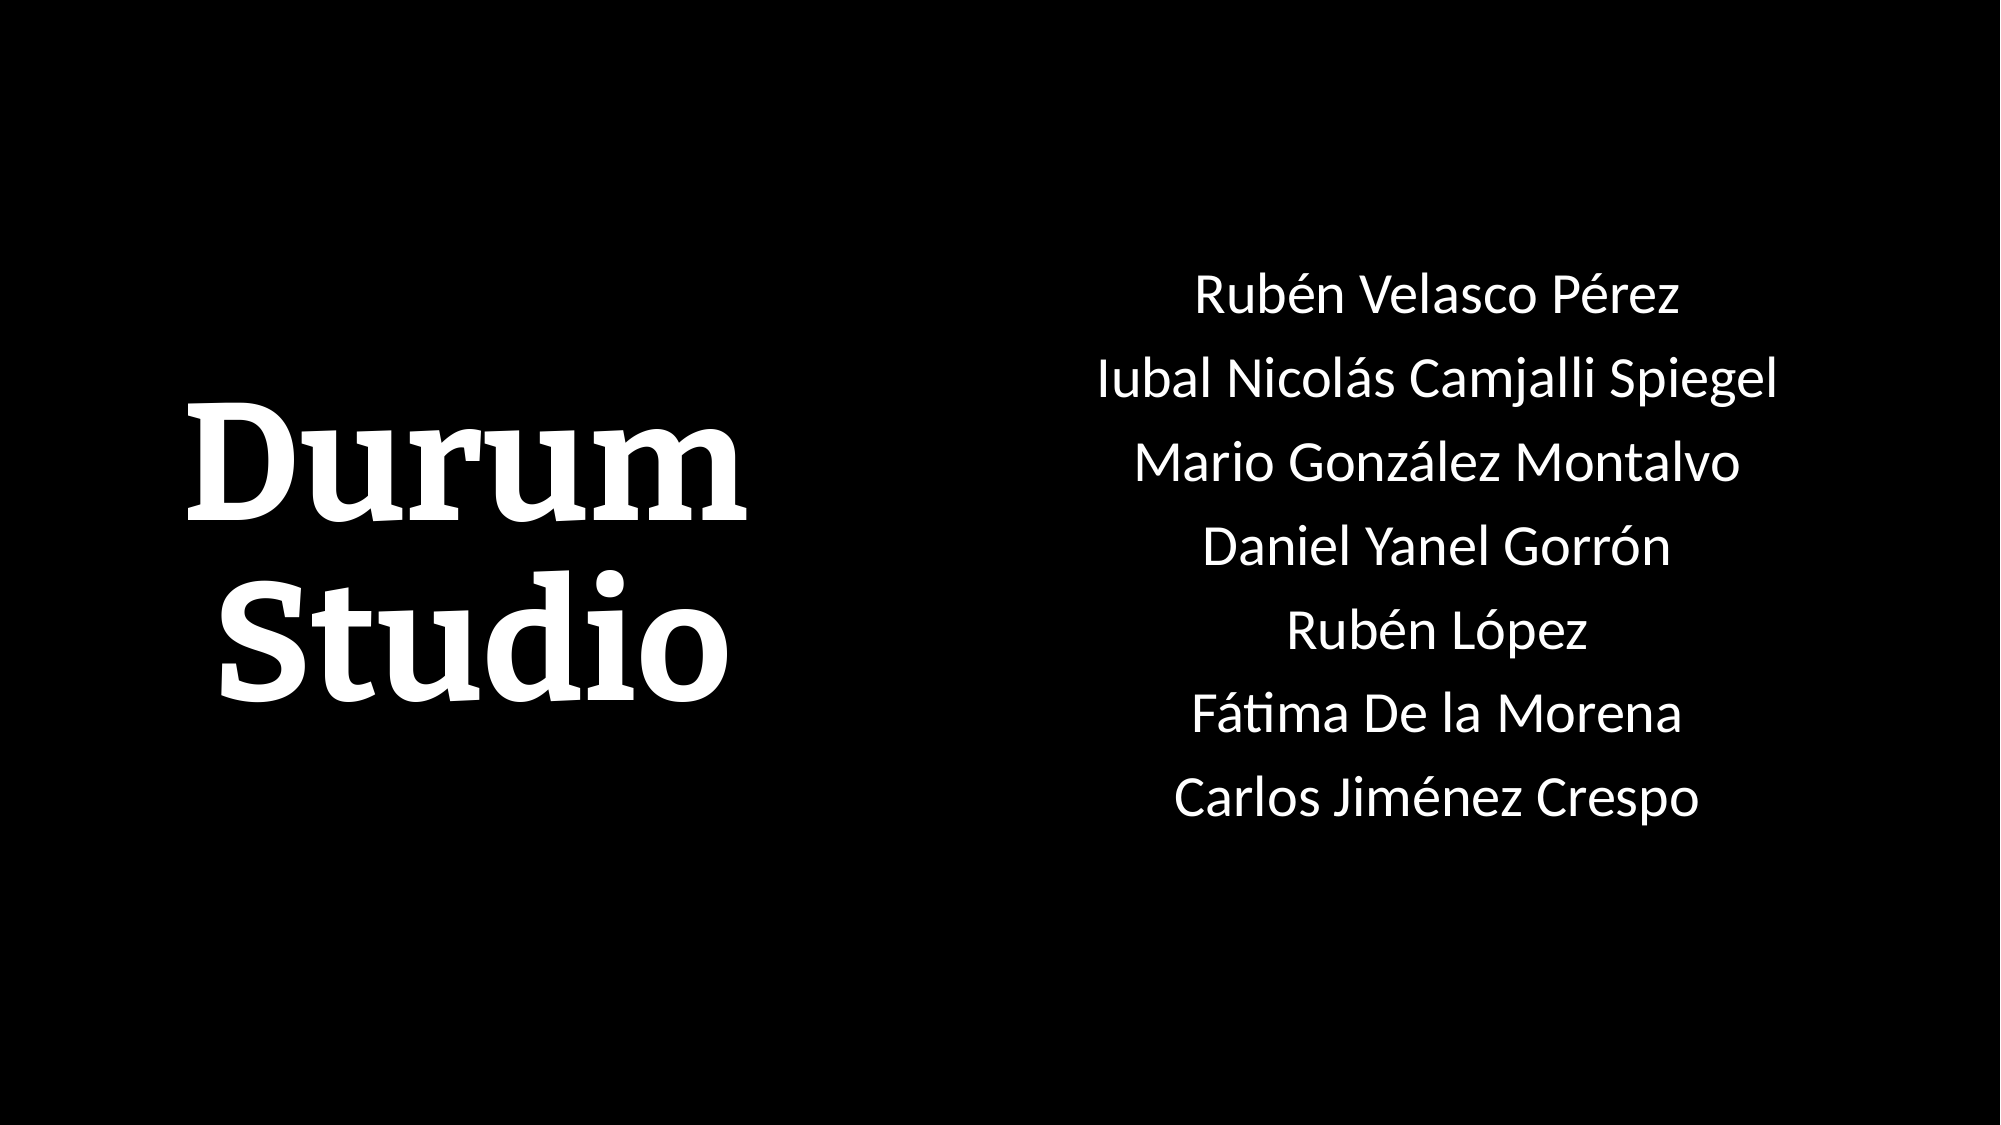

Durum
  Studio

Rubén Velasco Pérez
Iubal Nicolás Camjalli Spiegel
Mario González Montalvo
Daniel Yanel Gorrón
Rubén López
Fátima De la Morena
Carlos Jiménez Crespo